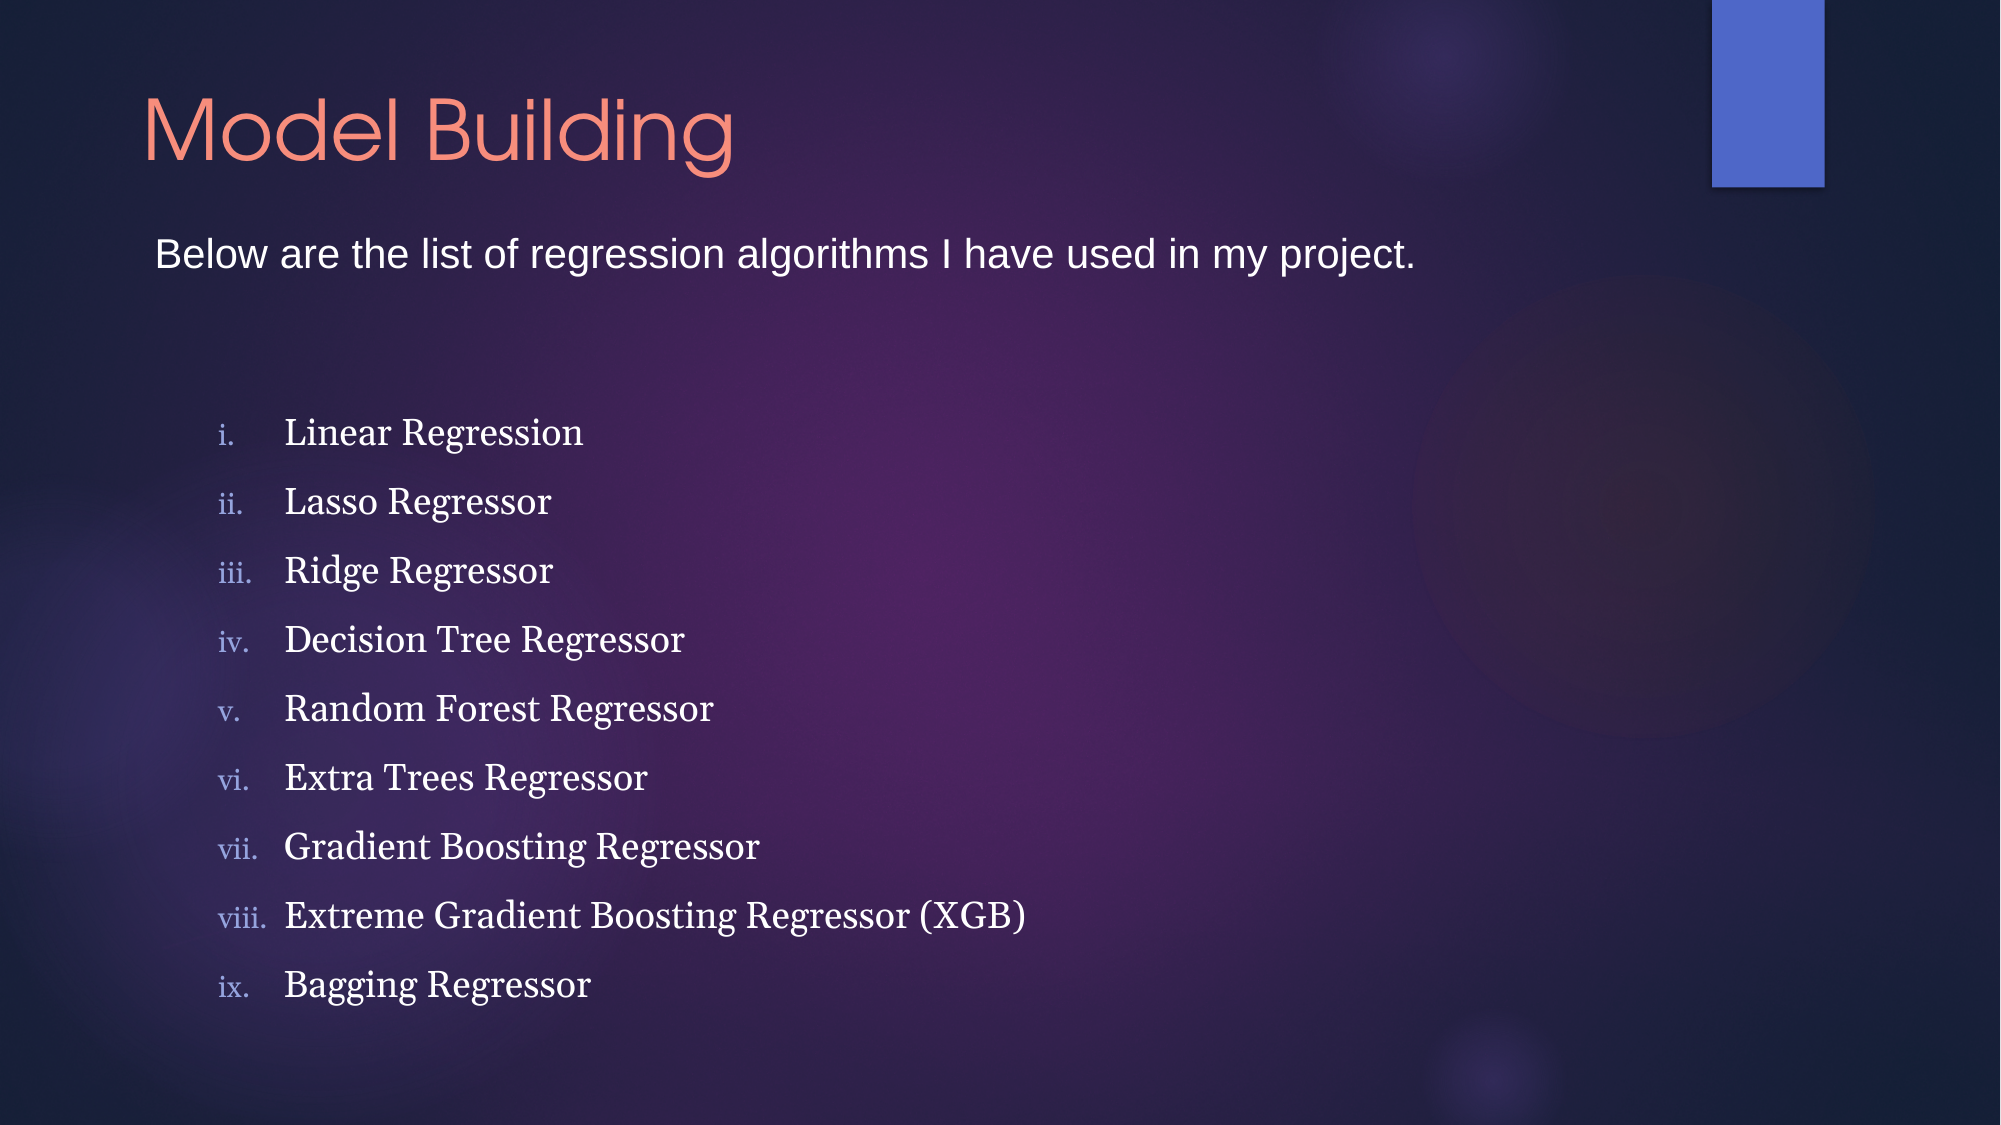

Model Building
 Below are the list of regression algorithms I have used in my project.

Linear Regression
Lasso Regressor
Ridge Regressor
Decision Tree Regressor
Random Forest Regressor
Extra Trees Regressor
Gradient Boosting Regressor
Extreme Gradient Boosting Regressor (XGB)
Bagging Regressor